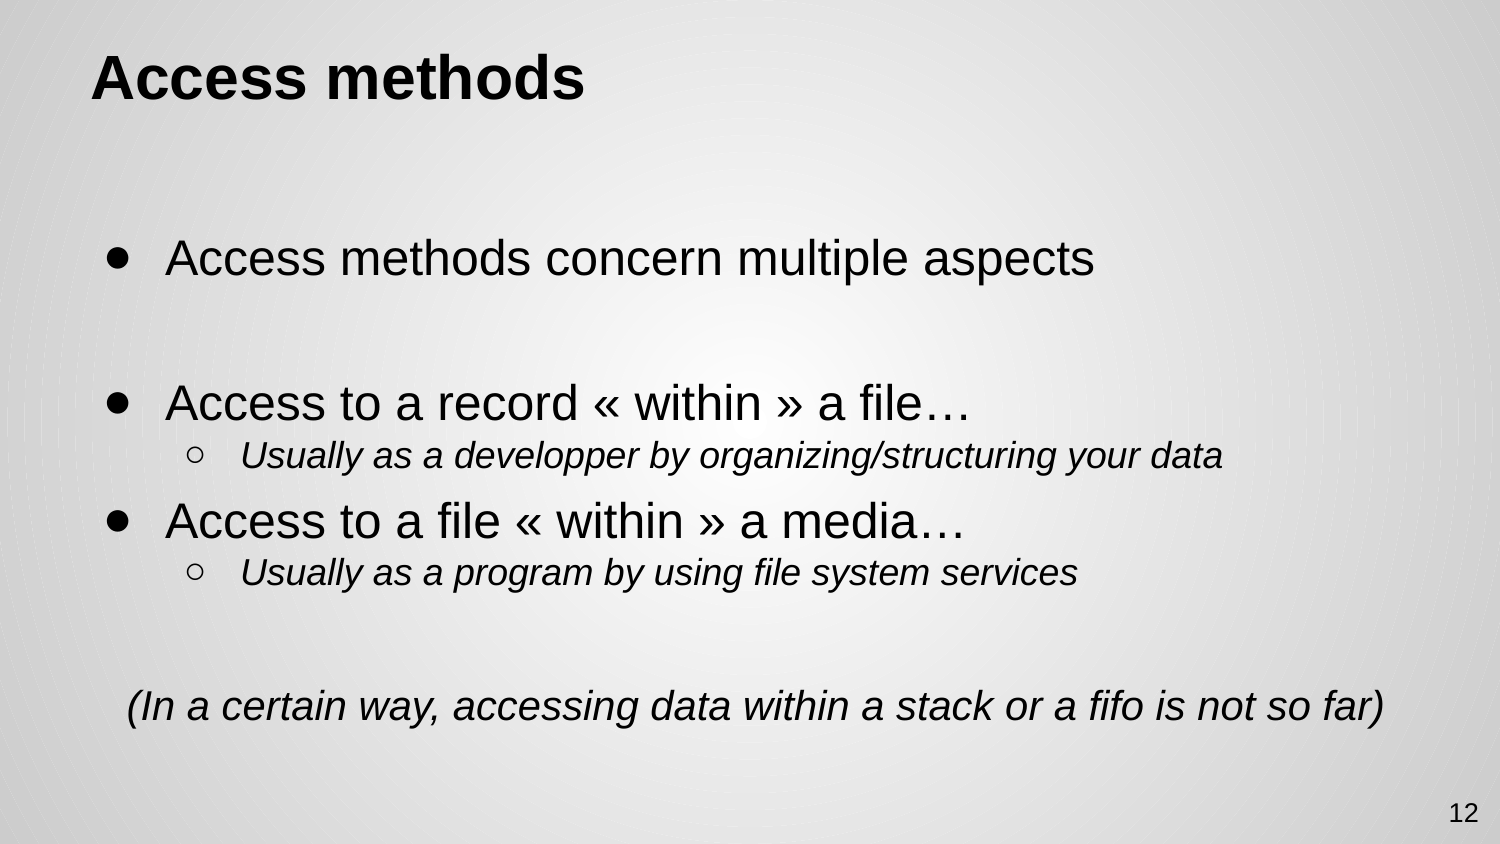

# Access methods
Access methods concern multiple aspects

Access to a record « within » a file…
Usually as a developper by organizing/structuring your data
Access to a file « within » a media…
Usually as a program by using file system services

(In a certain way, accessing data within a stack or a fifo is not so far)
12